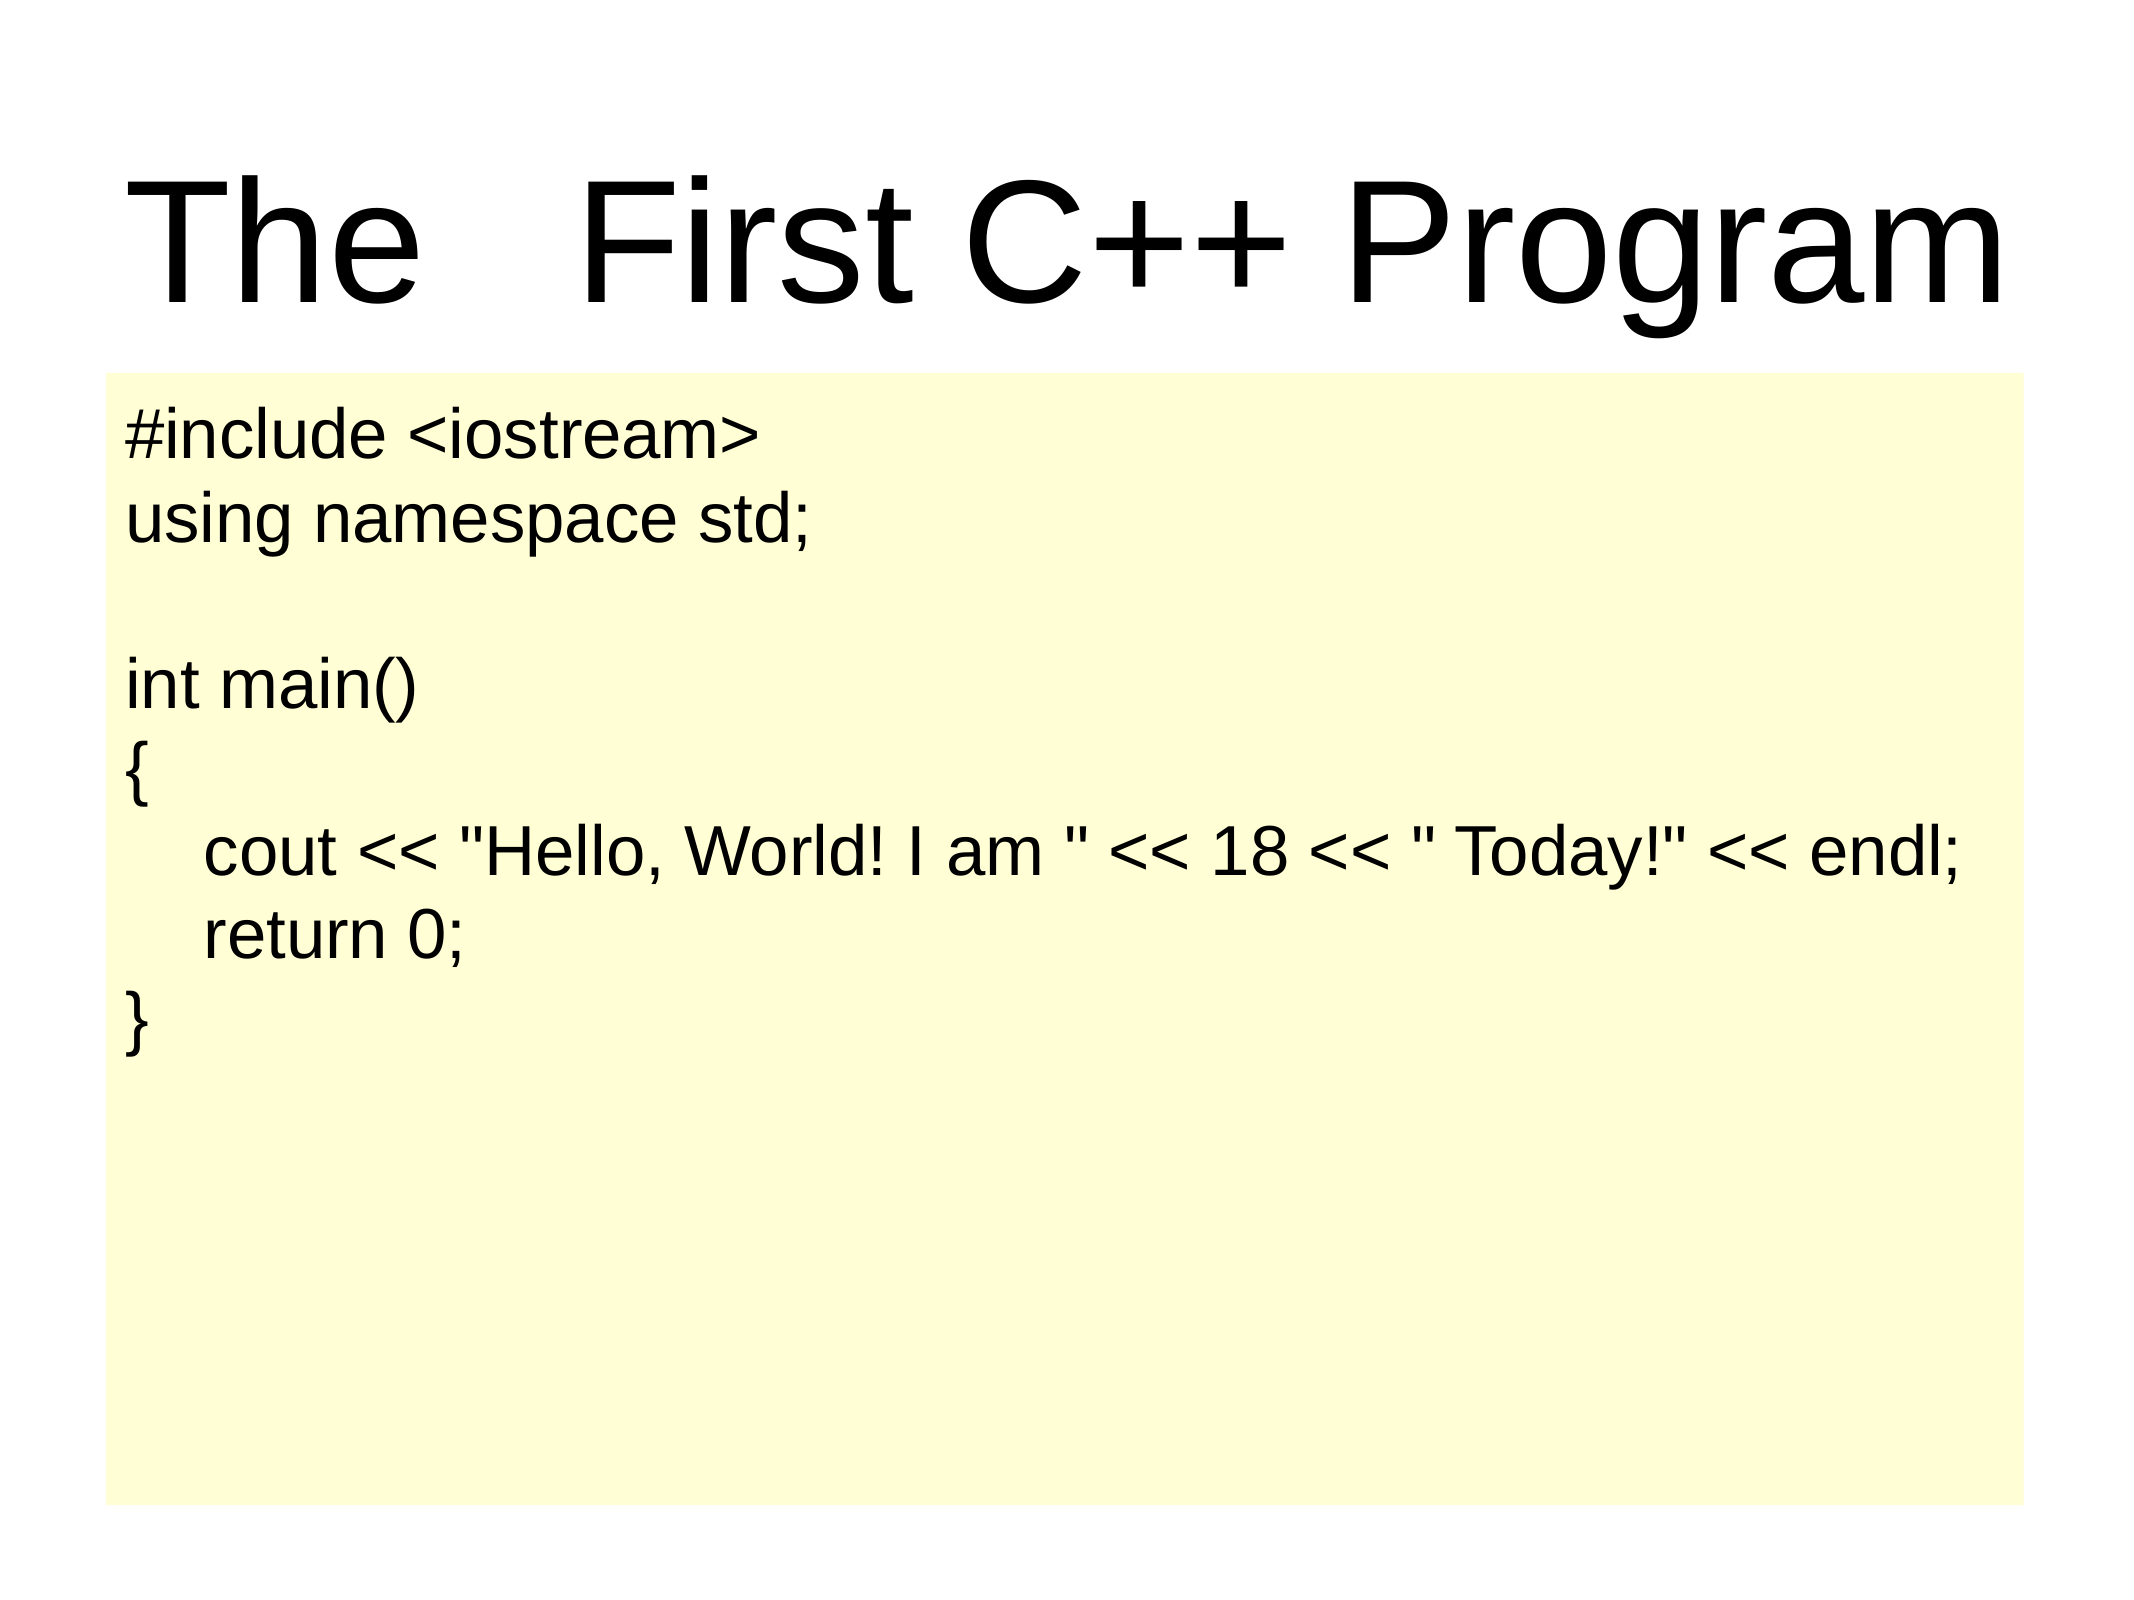

The	First C++ Program

#include <iostream>
using namespace std;

int main()
{
    cout << "Hello, World! I am " << 18 << " Today!" << endl;
    return 0;
}